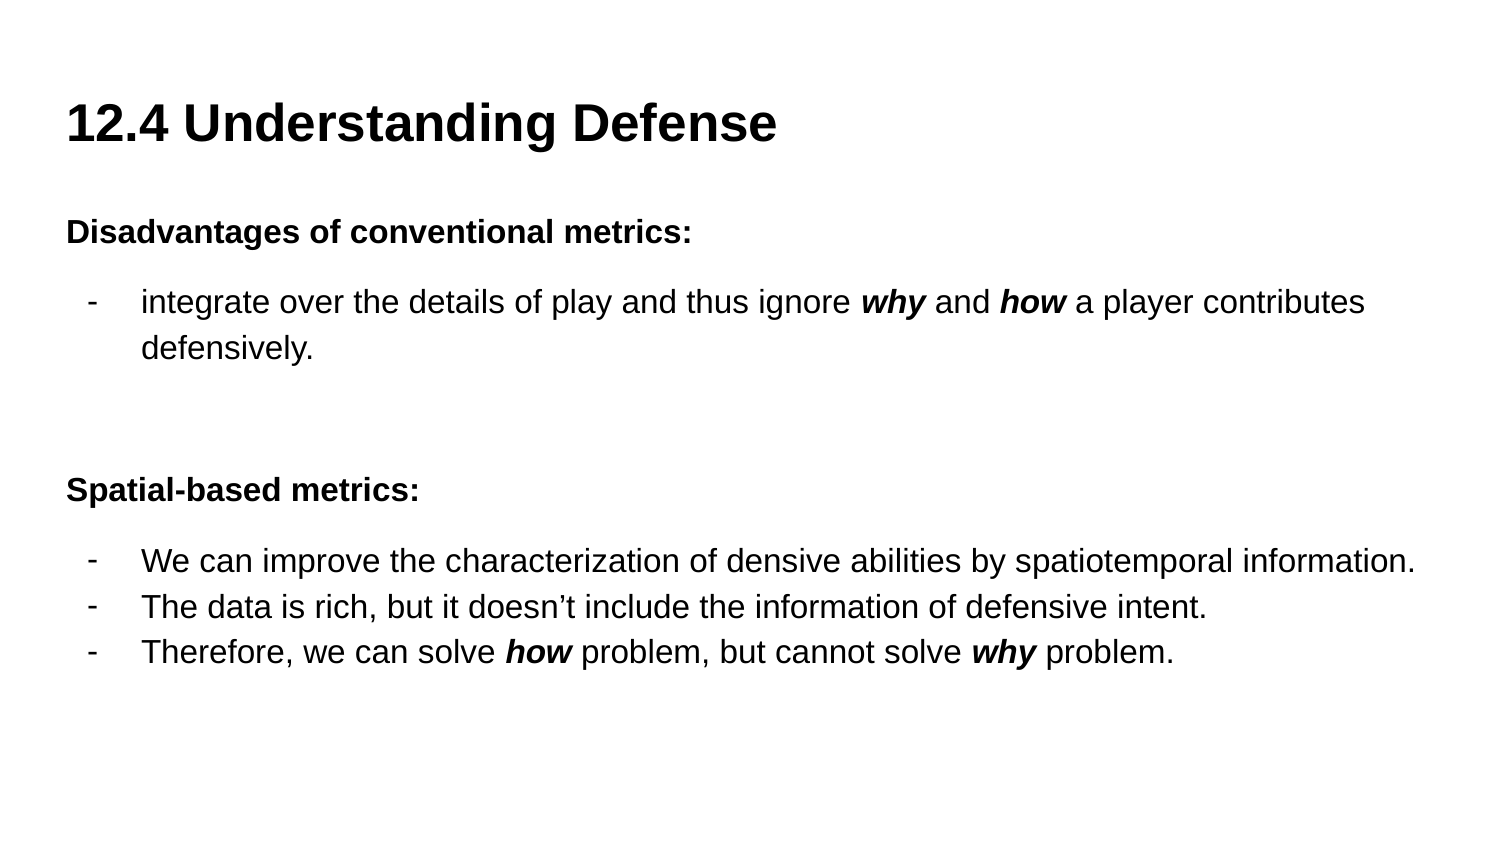

# 12.4 Understanding Defense
Disadvantages of conventional metrics:
integrate over the details of play and thus ignore why and how a player contributes defensively.

Spatial-based metrics:
We can improve the characterization of densive abilities by spatiotemporal information.
The data is rich, but it doesn’t include the information of defensive intent.
Therefore, we can solve how problem, but cannot solve why problem.